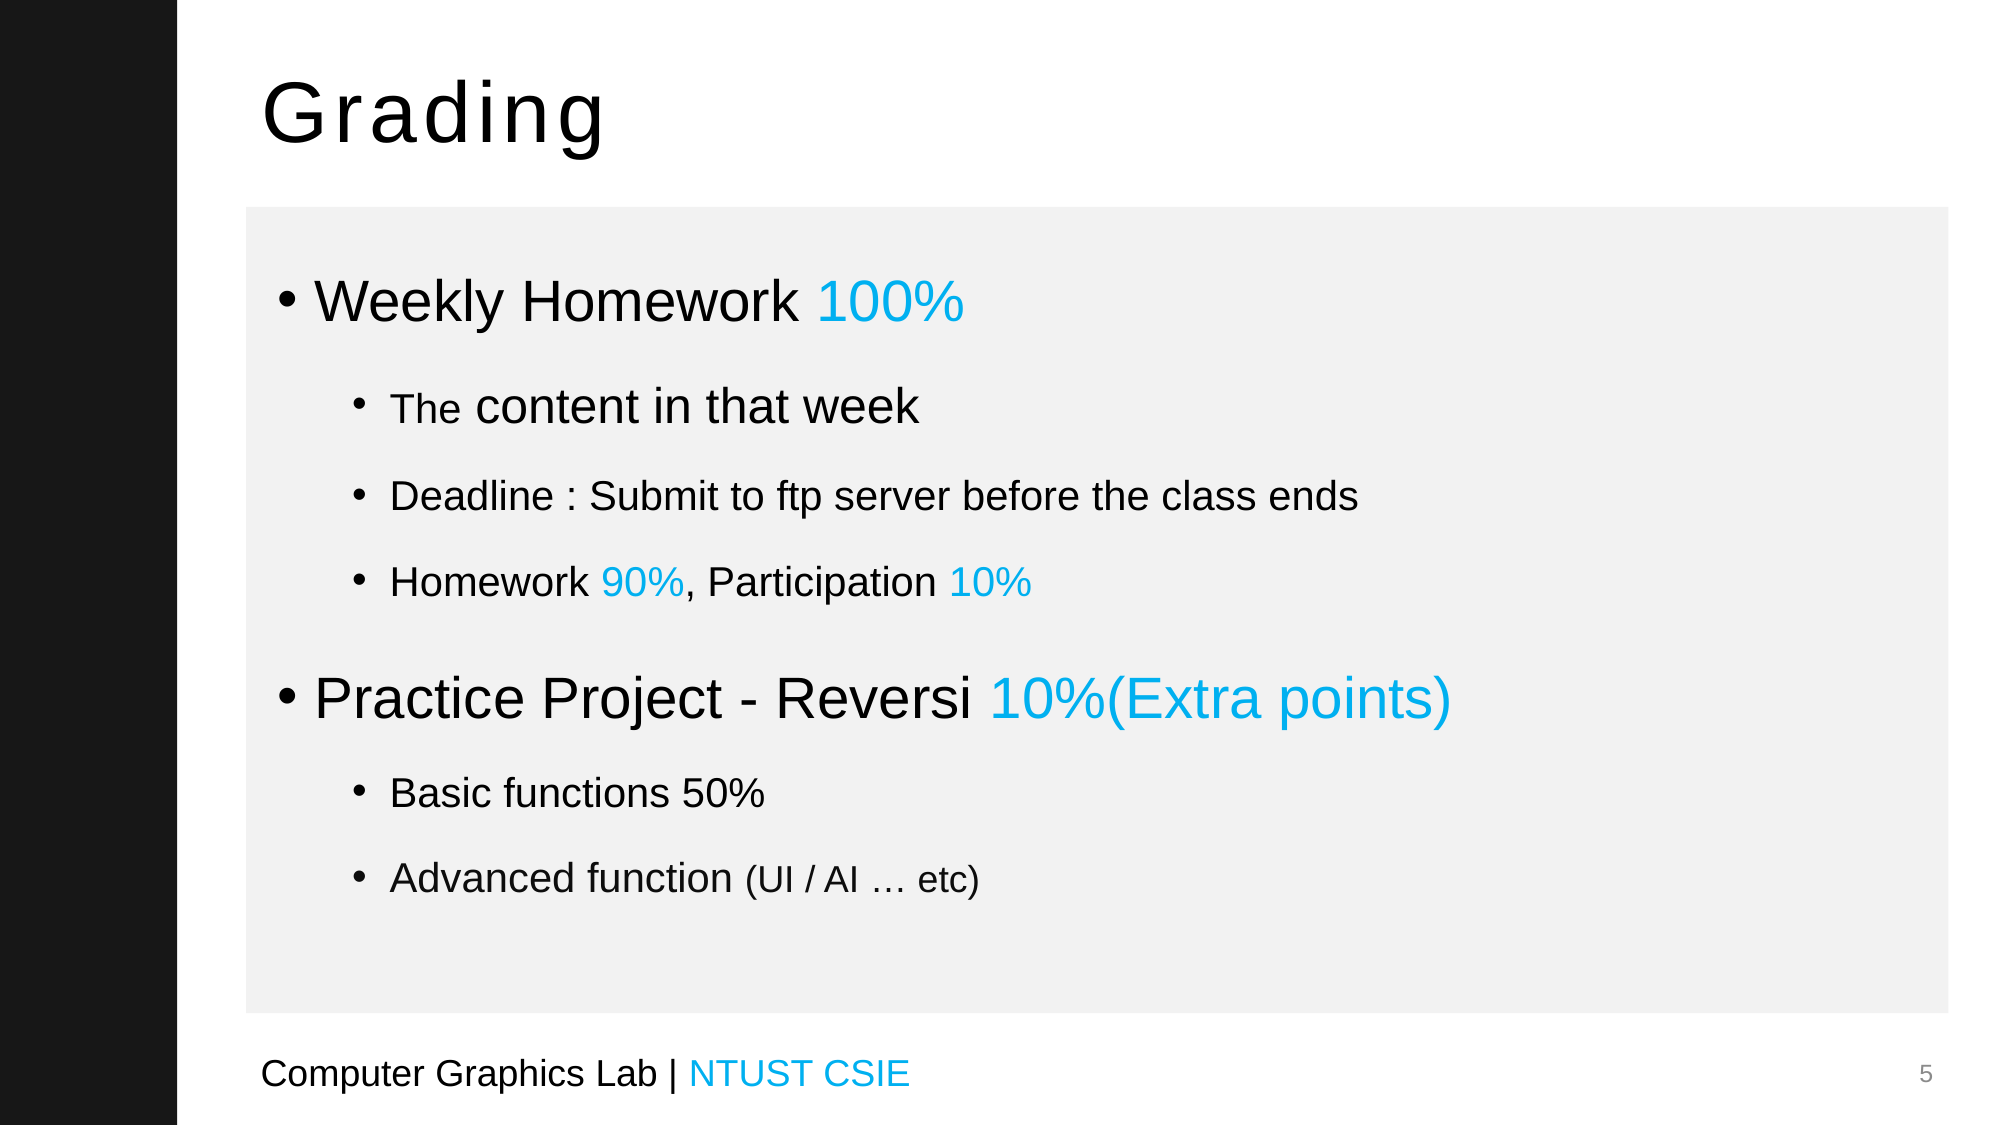

# Grading
Weekly Homework 100%
The content in that week
Deadline : Submit to ftp server before the class ends
Homework 90%, Participation 10%
Practice Project - Reversi 10%(Extra points)
Basic functions 50%
Advanced function (UI / AI … etc)